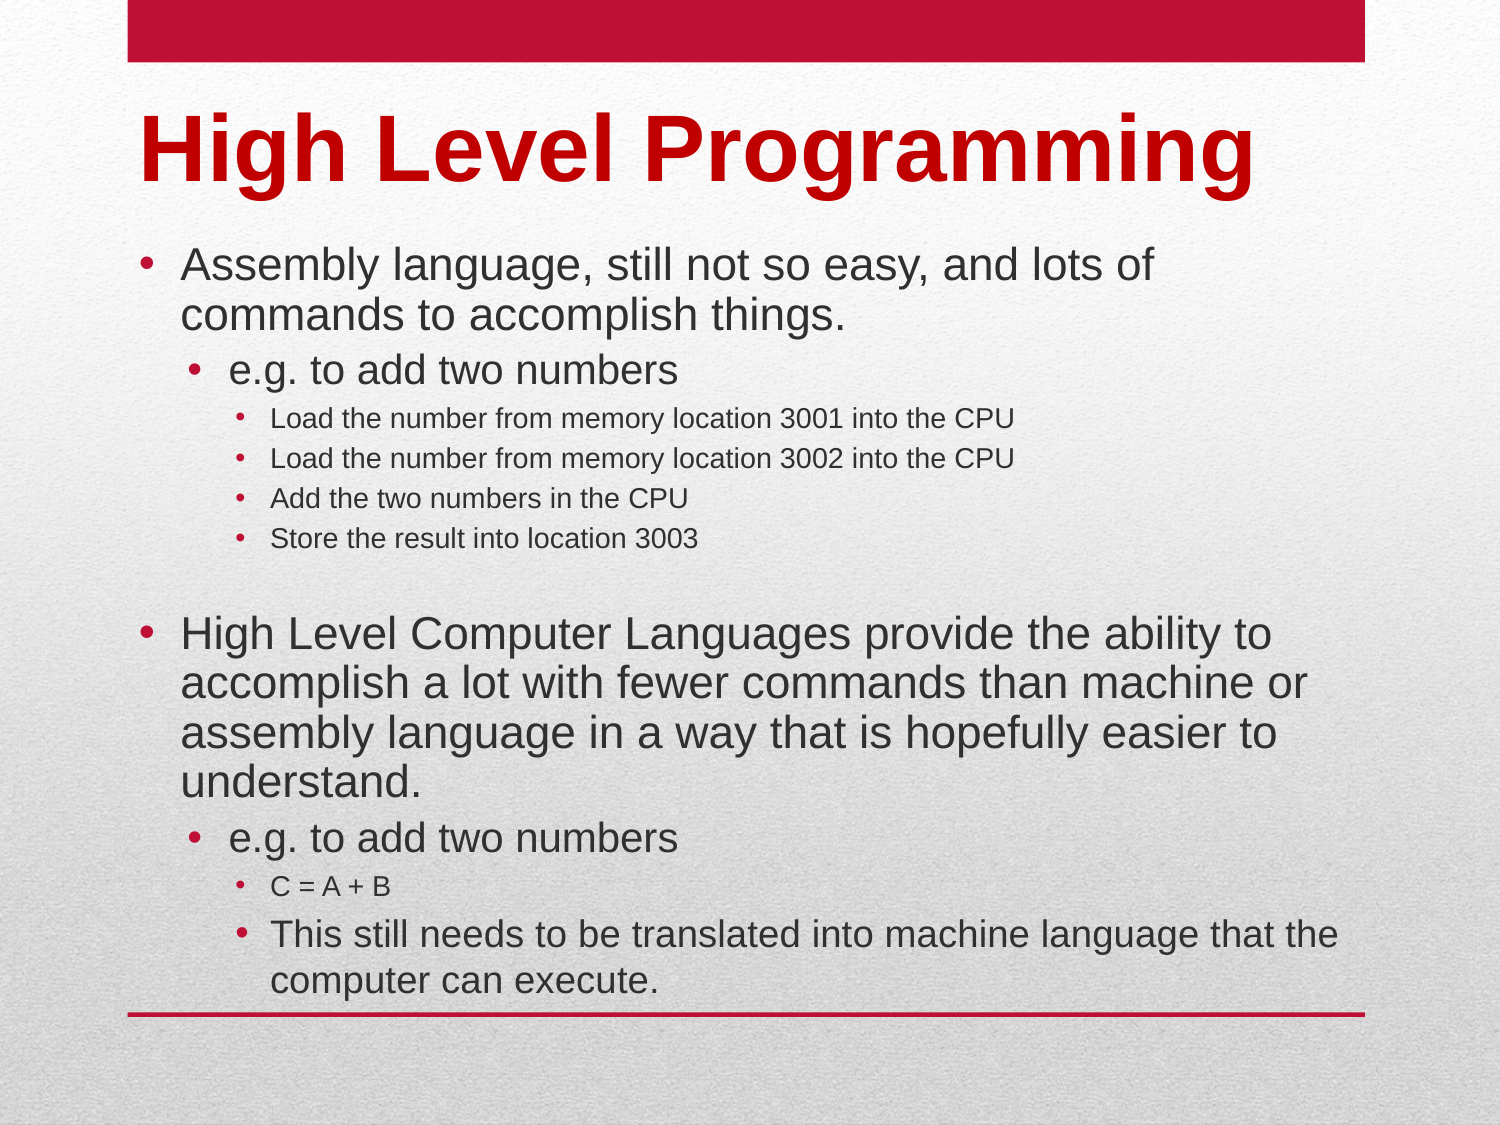

# High Level Programming
Assembly language, still not so easy, and lots of commands to accomplish things.
e.g. to add two numbers
Load the number from memory location 3001 into the CPU
Load the number from memory location 3002 into the CPU
Add the two numbers in the CPU
Store the result into location 3003

High Level Computer Languages provide the ability to accomplish a lot with fewer commands than machine or assembly language in a way that is hopefully easier to understand.
e.g. to add two numbers
C = A + B
This still needs to be translated into machine language that the computer can execute.